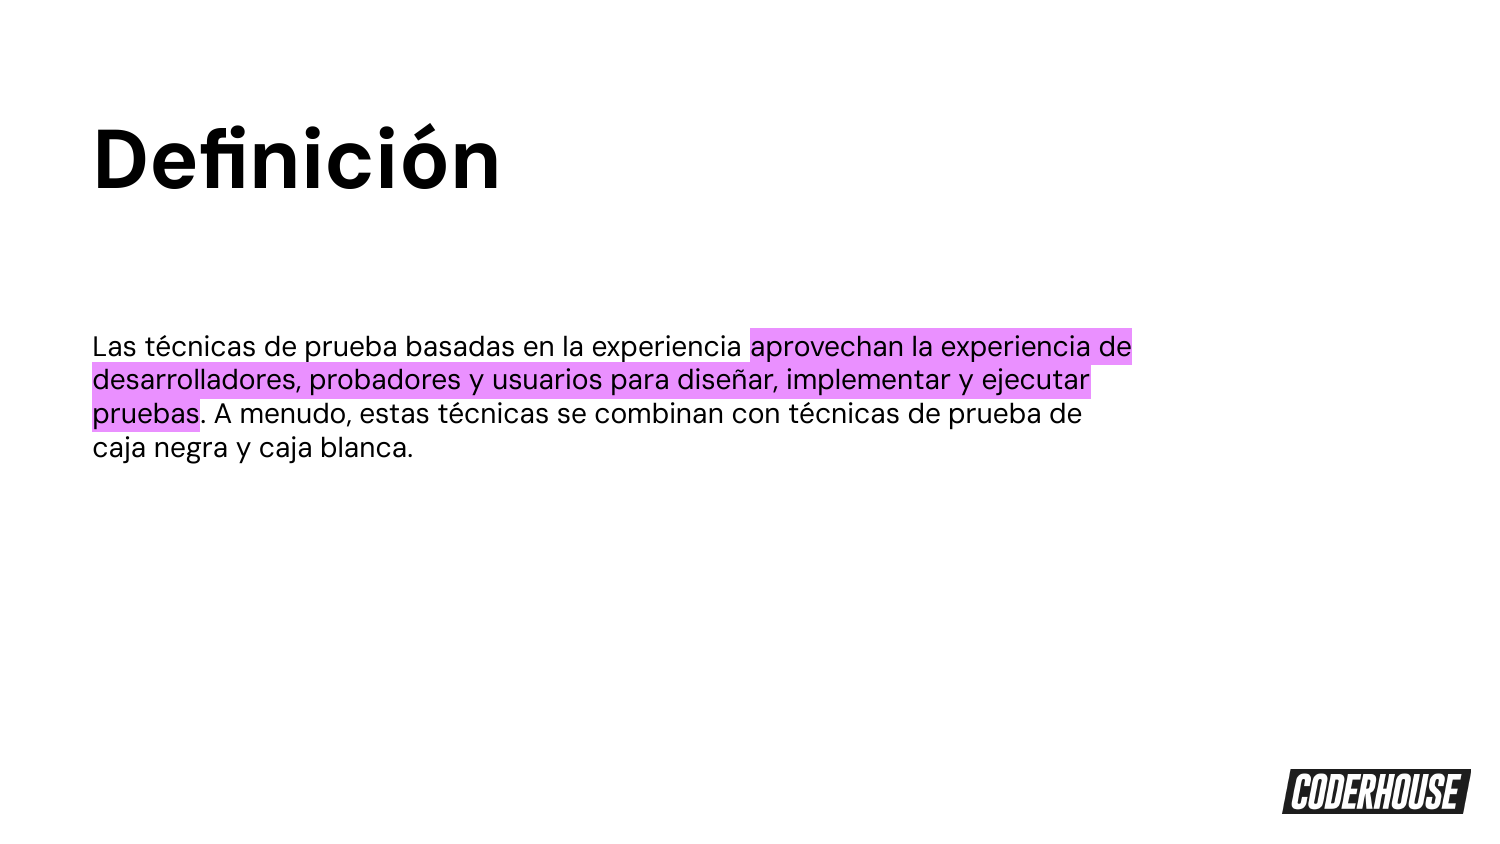

Definición
Las técnicas de prueba basadas en la experiencia aprovechan la experiencia de desarrolladores, probadores y usuarios para diseñar, implementar y ejecutar pruebas. A menudo, estas técnicas se combinan con técnicas de prueba de caja negra y caja blanca.